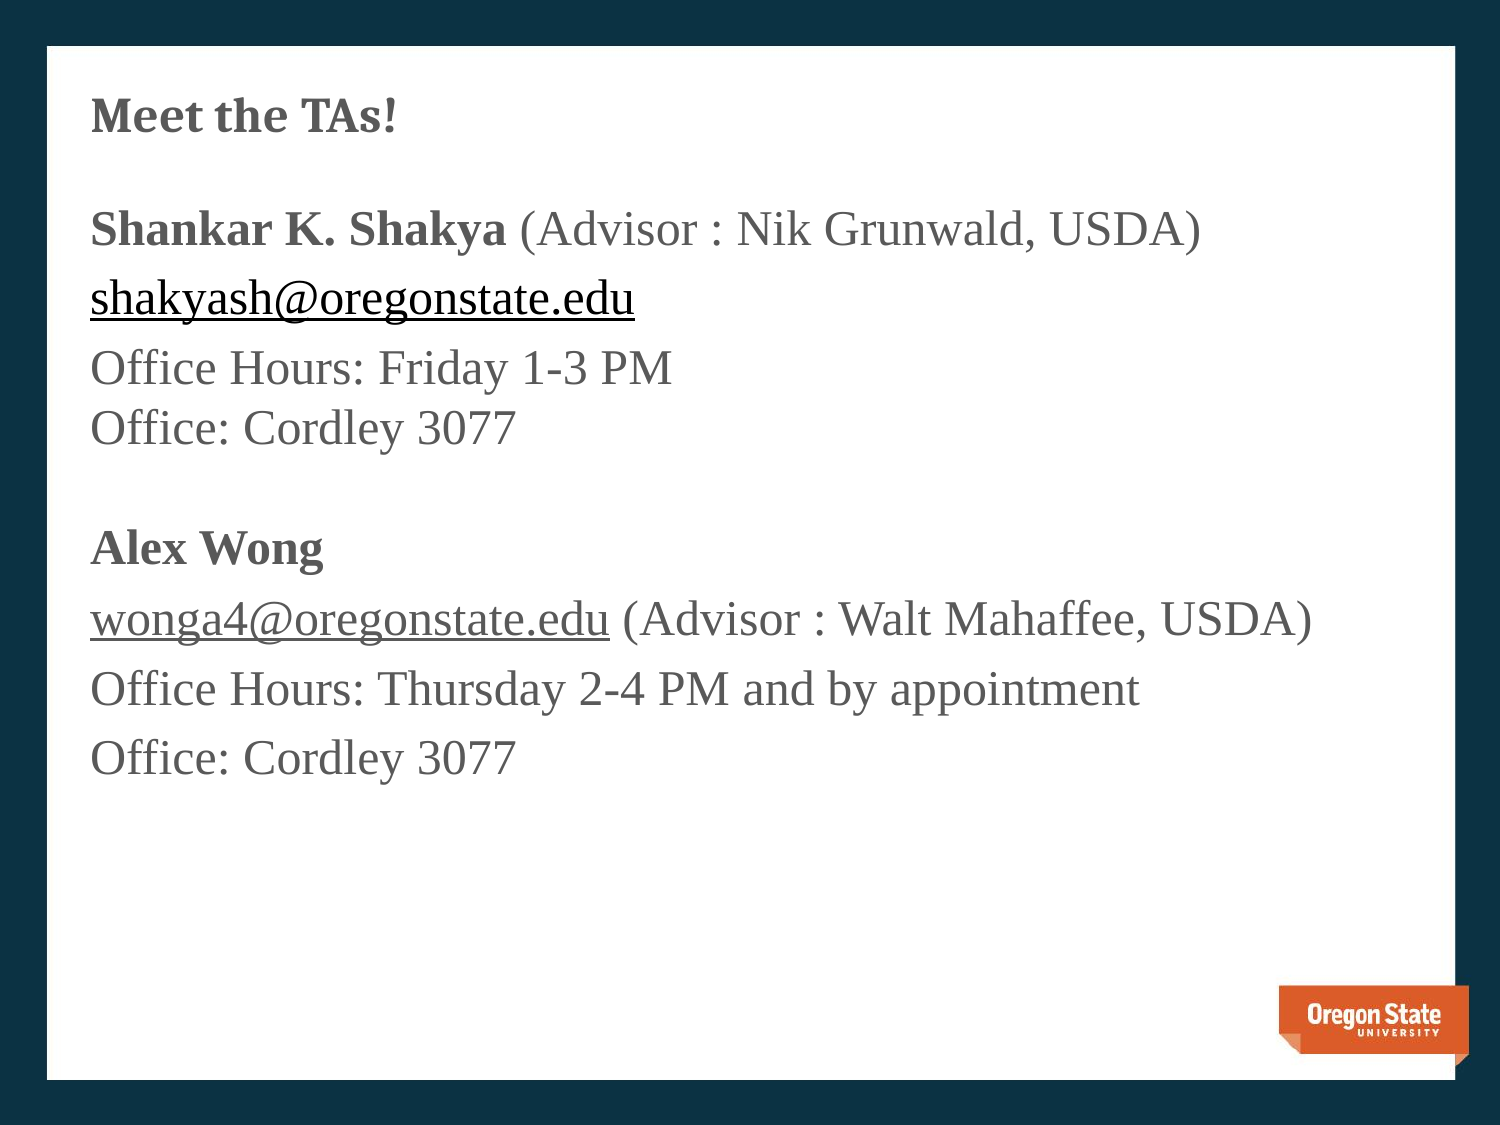

# Meet the TAs!
Shankar K. Shakya (Advisor : Nik Grunwald, USDA)
shakyash@oregonstate.edu
Office Hours: Friday 1-3 PM
Office: Cordley 3077

Alex Wong
wonga4@oregonstate.edu (Advisor : Walt Mahaffee, USDA)
Office Hours: Thursday 2-4 PM and by appointment
Office: Cordley 3077